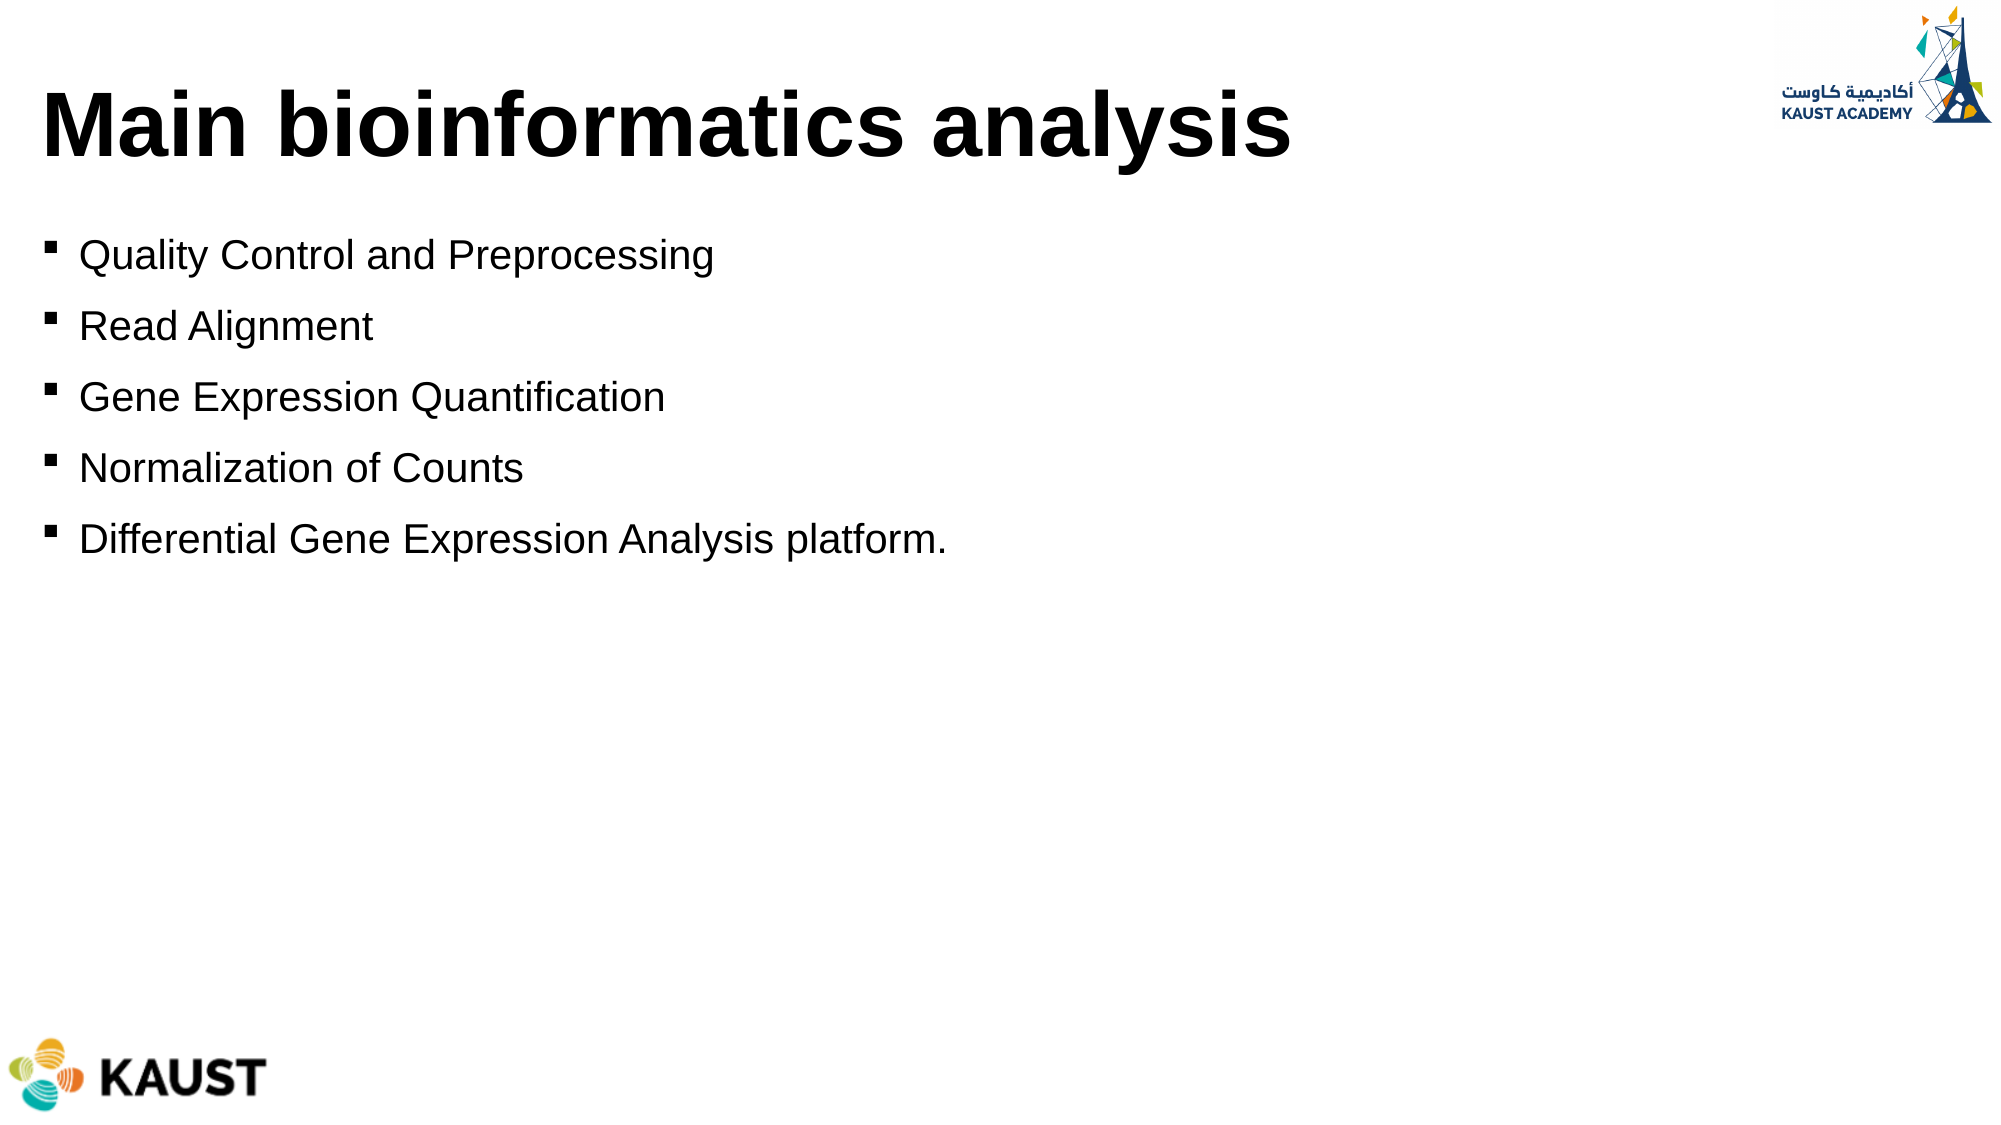

# Main bioinformatics analysis
Quality Control and Preprocessing
Read Alignment
Gene Expression Quantification
Normalization of Counts
Differential Gene Expression Analysis platform.